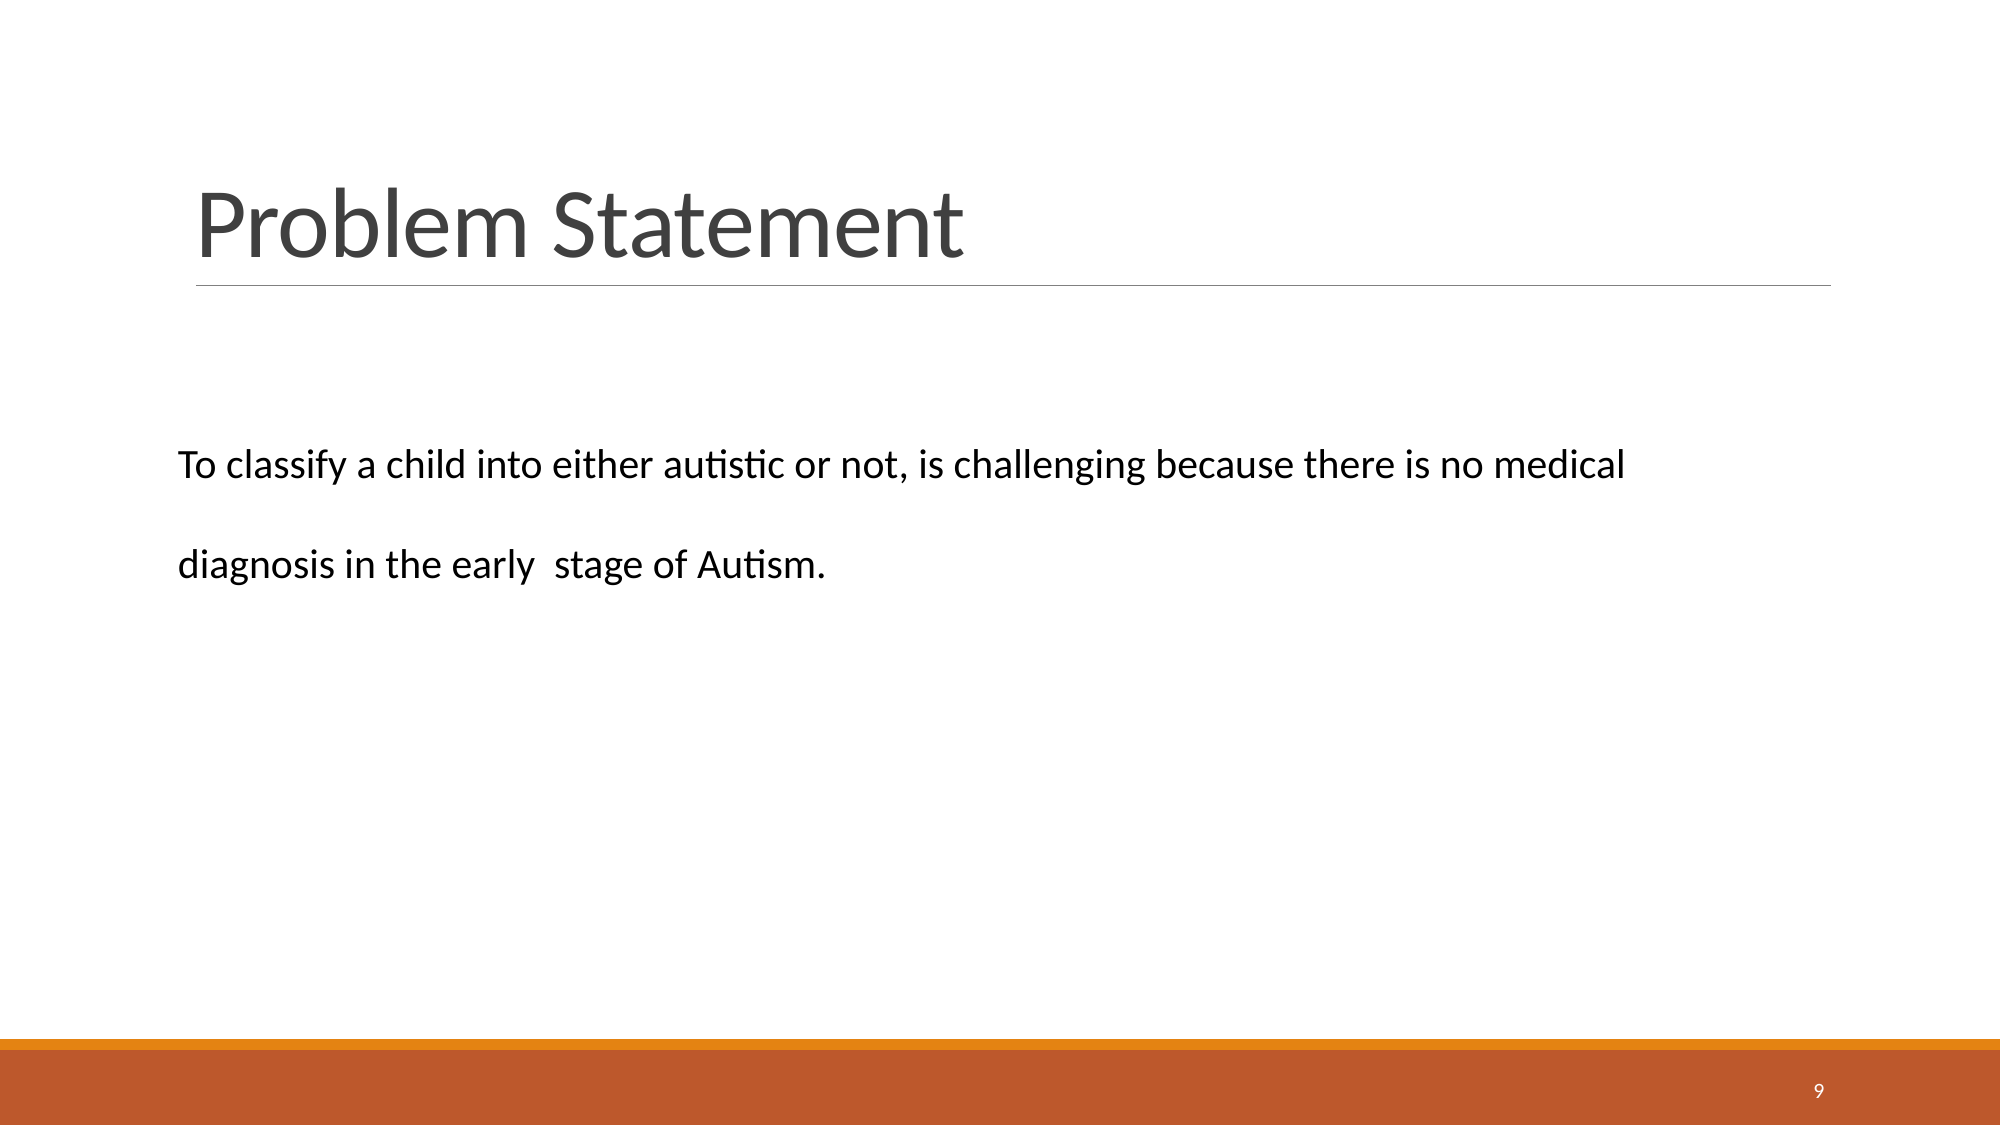

# Problem Statement
To classify a child into either autistic or not, is challenging because there is no medical diagnosis in the early  stage of Autism.
9